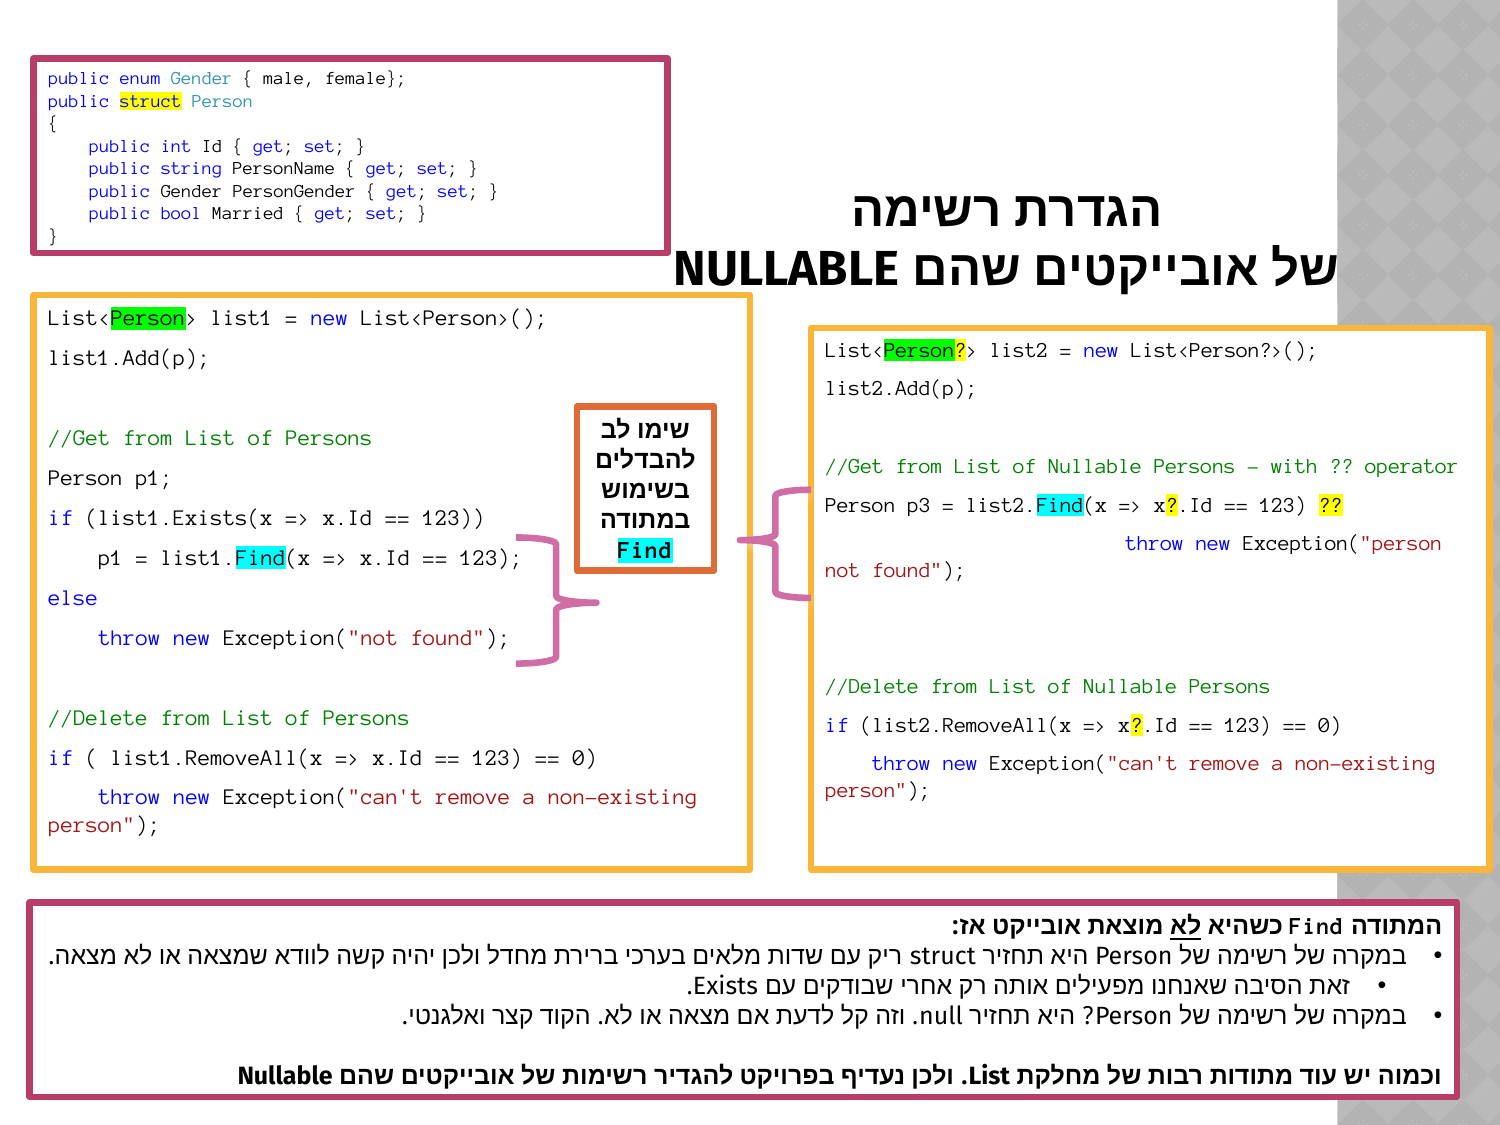

public enum Gender { male, female};
public struct Person
{
    public int Id { get; set; }
    public string PersonName { get; set; }
    public Gender PersonGender { get; set; }
    public bool Married { get; set; }
}
# הגדרת רשימה של אובייקטים שהם nullable
List<Person> list1 = new List<Person>();
list1.Add(p);

//Get from List of Persons
Person p1;
if (list1.Exists(x => x.Id == 123))
    p1 = list1.Find(x => x.Id == 123);
else
    throw new Exception("not found");

//Delete from List of Persons
if ( list1.RemoveAll(x => x.Id == 123) == 0)
    throw new Exception("can't remove a non-existing person");
List<Person?> list2 = new List<Person?>();
list2.Add(p);

//Get from List of Nullable Persons - with ?? operator
Person p3 = list2.Find(x => x?.Id == 123) ??
		throw new Exception("person not found");

//Delete from List of Nullable Persons
if (list2.RemoveAll(x => x?.Id == 123) == 0)
    throw new Exception("can't remove a non-existing person");
שימו לב להבדלים בשימוש במתודה Find

המתודה Find כשהיא לא מוצאת אובייקט אז:
במקרה של רשימה של Person היא תחזיר struct ריק עם שדות מלאים בערכי ברירת מחדל ולכן יהיה קשה לוודא שמצאה או לא מצאה.
זאת הסיבה שאנחנו מפעילים אותה רק אחרי שבודקים עם Exists.
במקרה של רשימה של Person? היא תחזיר null. וזה קל לדעת אם מצאה או לא. הקוד קצר ואלגנטי.

וכמוה יש עוד מתודות רבות של מחלקת List. ולכן נעדיף בפרויקט להגדיר רשימות של אובייקטים שהם Nullable